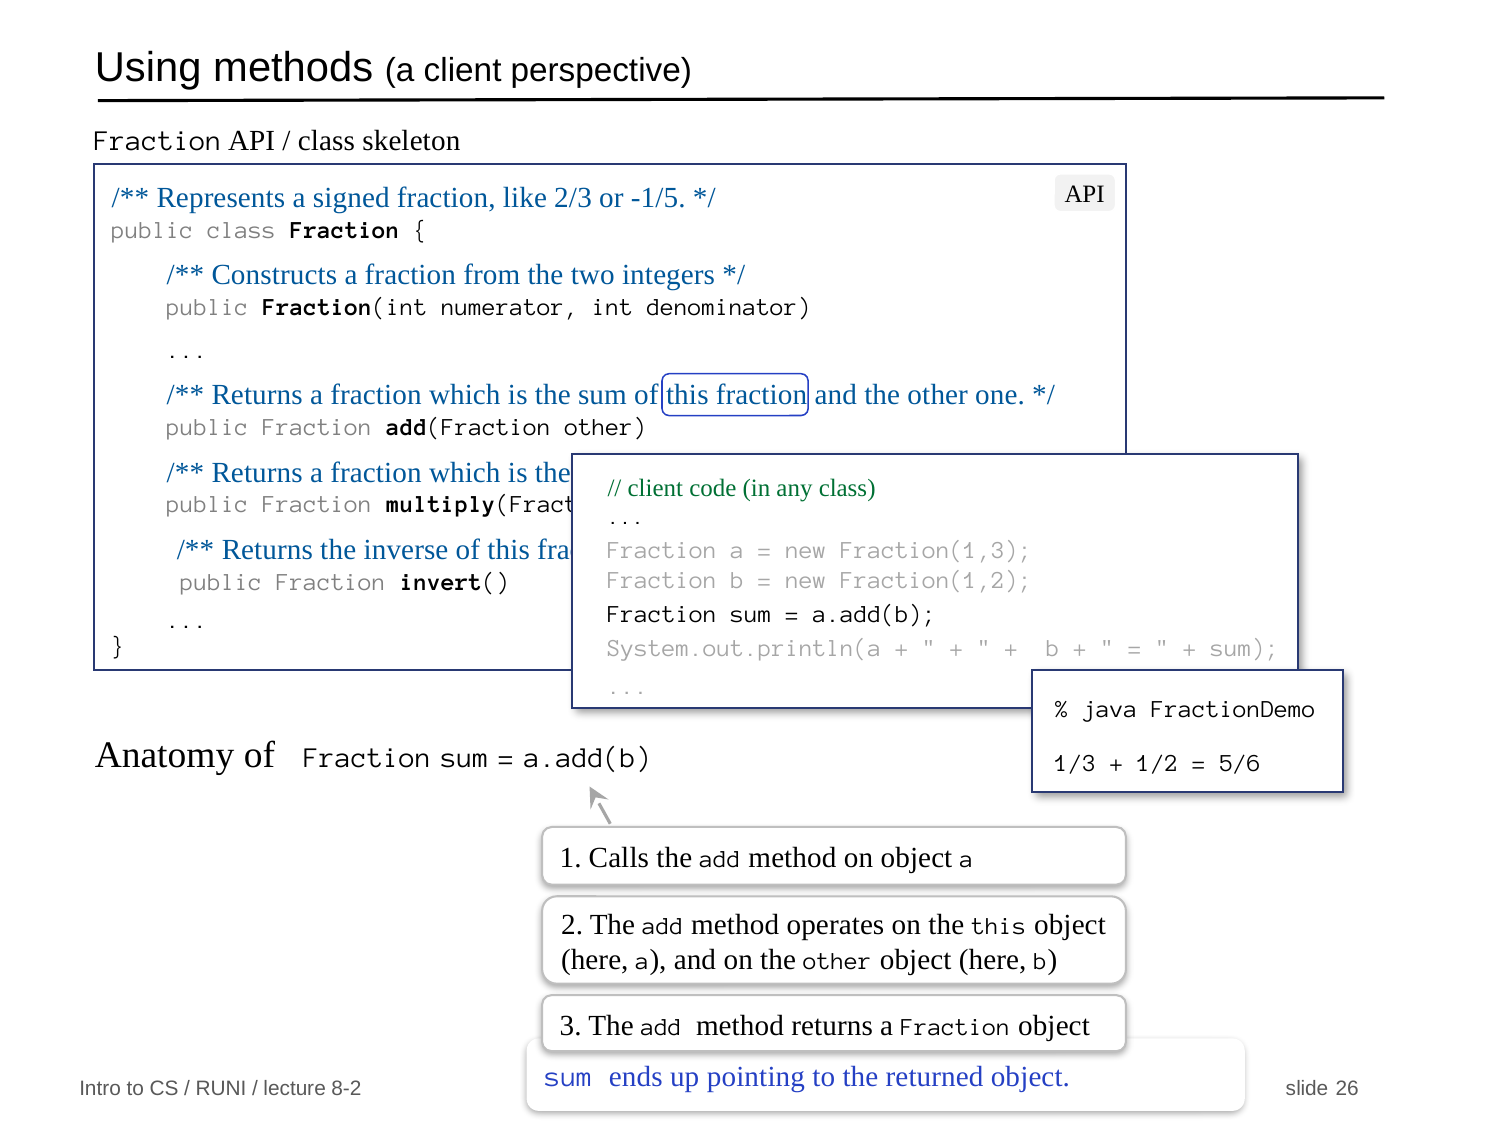

# Using methods (a client perspective)
Fraction API / class skeleton
/** Represents a signed fraction, like 2/3 or -1/5. */
public class Fraction {
    /** Constructs a fraction from the two integers */
    public Fraction(int numerator, int denominator)
    ...
    /** Returns a fraction which is the sum of this fraction and the other one. */
    public Fraction add(Fraction other)
    /** Returns a fraction which is the product of this fraction and the other one. */
    public Fraction multiply(Fraction other)
         /** Returns the inverse of this fraction. */
     public Fraction invert()
    ...
}
API

// client code (in any class)
...
Fraction a = new Fraction(1,3);
Fraction b = new Fraction(1,2);
Fraction sum = a.add(b);
System.out.println(a + " + " +  b + " = " + sum);
...

% java FractionDemo
1/3 + 1/2 = 5/6
Anatomy of   Fraction sum = a.add(b)
1. Calls the add method on object a
2. The add method operates on the this object (here, a), and on the other object (here, b)
3. The add method returns a Fraction object
sum ends up pointing to the returned object.